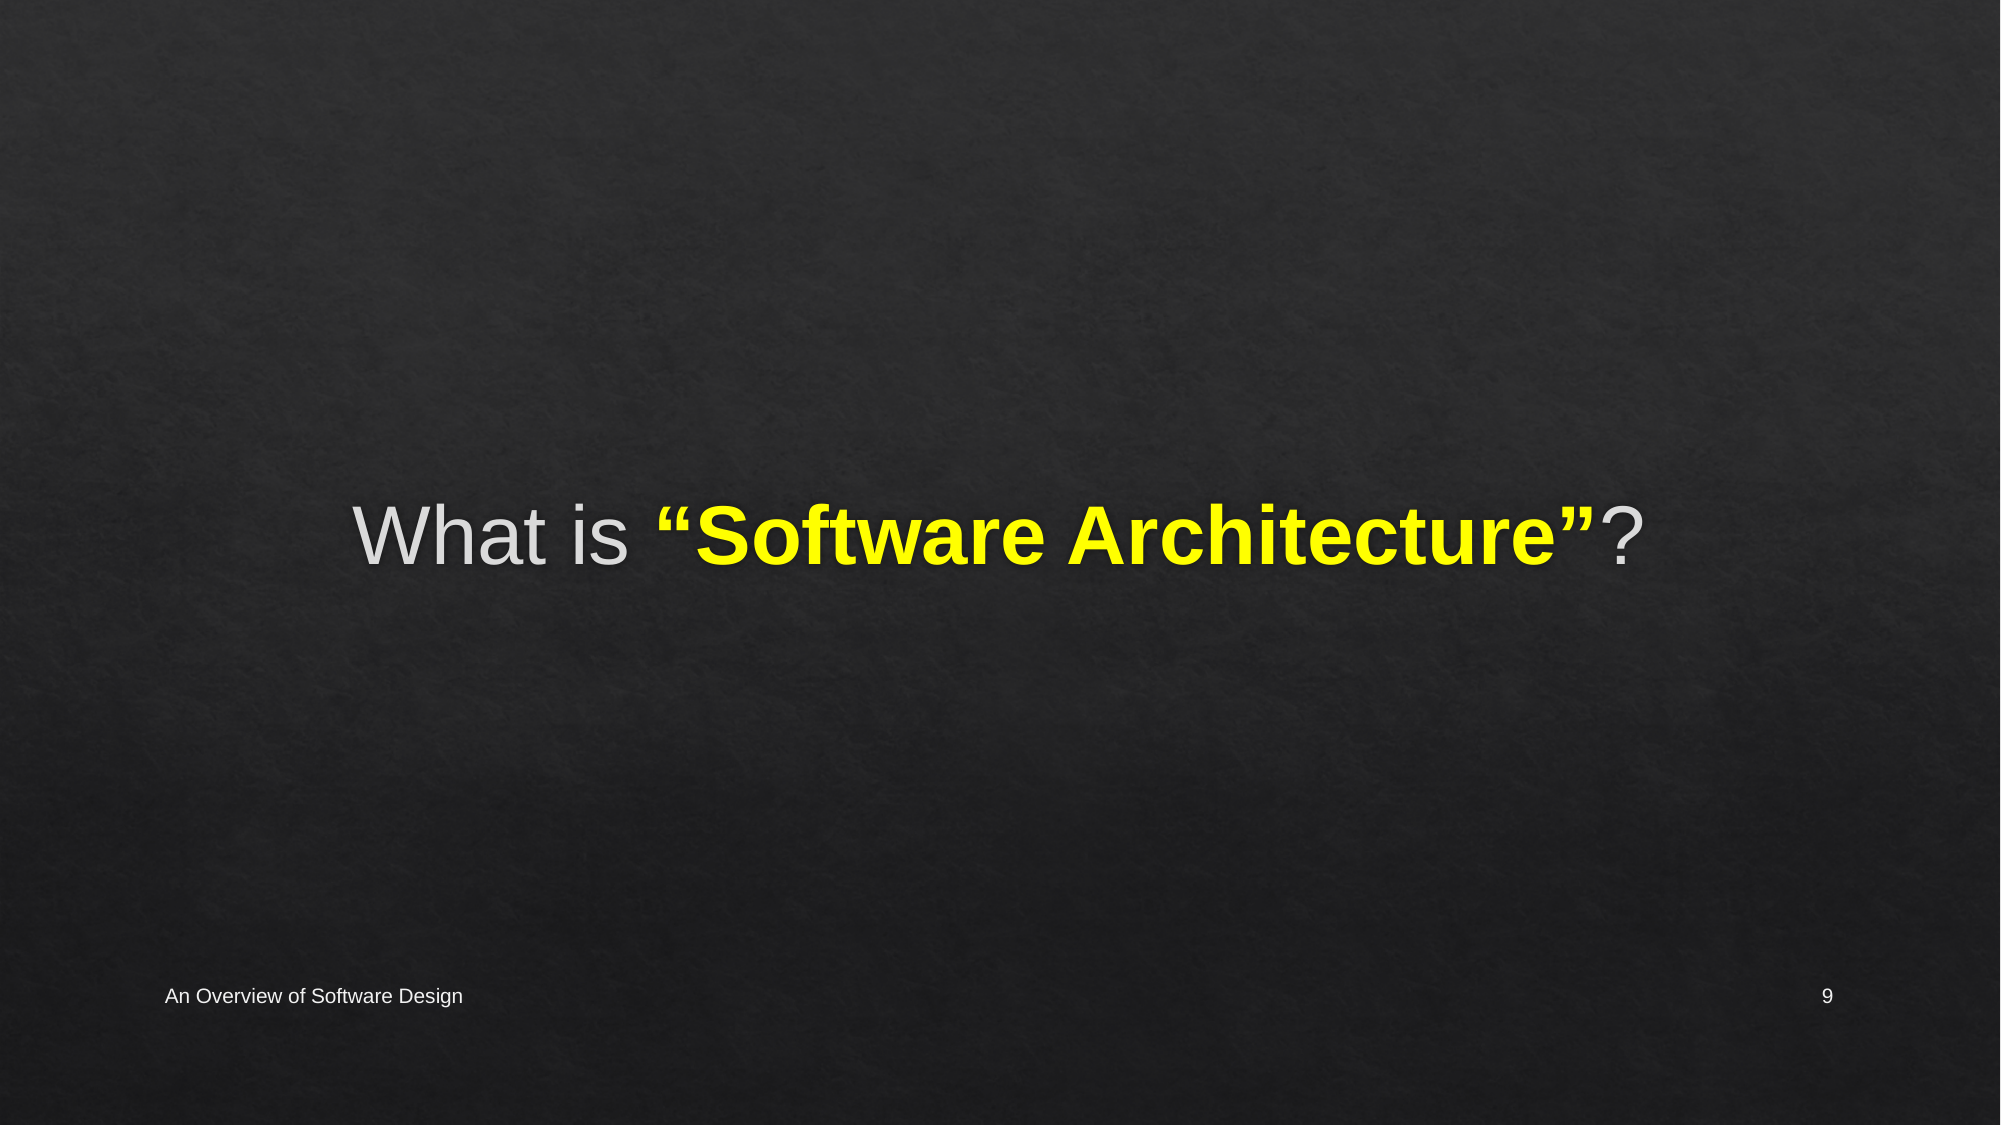

# What is “Software Architecture”?

An Overview of Software Design
9